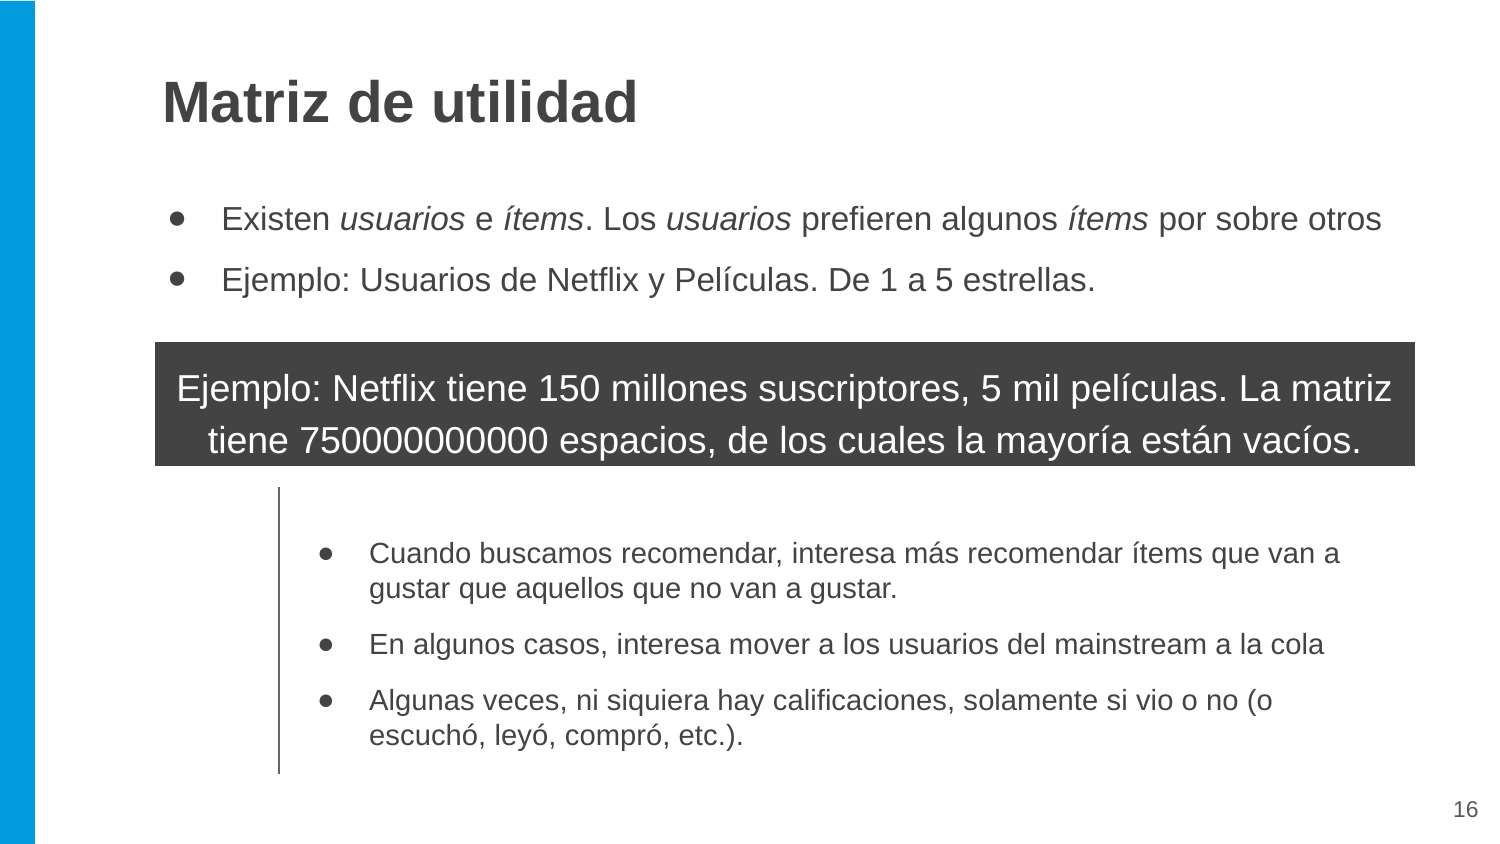

Matriz de utilidad
Existen usuarios e ítems. Los usuarios prefieren algunos ítems por sobre otros
Ejemplo: Usuarios de Netflix y Películas. De 1 a 5 estrellas.

Ejemplo: Netflix tiene 150 millones suscriptores, 5 mil películas. La matriz tiene 750000000000 espacios, de los cuales la mayoría están vacíos.
Ejemplo: Netflix tiene 150 millones suscriptores, 5 mil películas. La matriz tiene 750000000000 espacios, de los cuales la mayoría están vacíos.
Cuando buscamos recomendar, interesa más recomendar ítems que van a gustar que aquellos que no van a gustar.
En algunos casos, interesa mover a los usuarios del mainstream a la cola
Algunas veces, ni siquiera hay calificaciones, solamente si vio o no (o escuchó, leyó, compró, etc.).
16